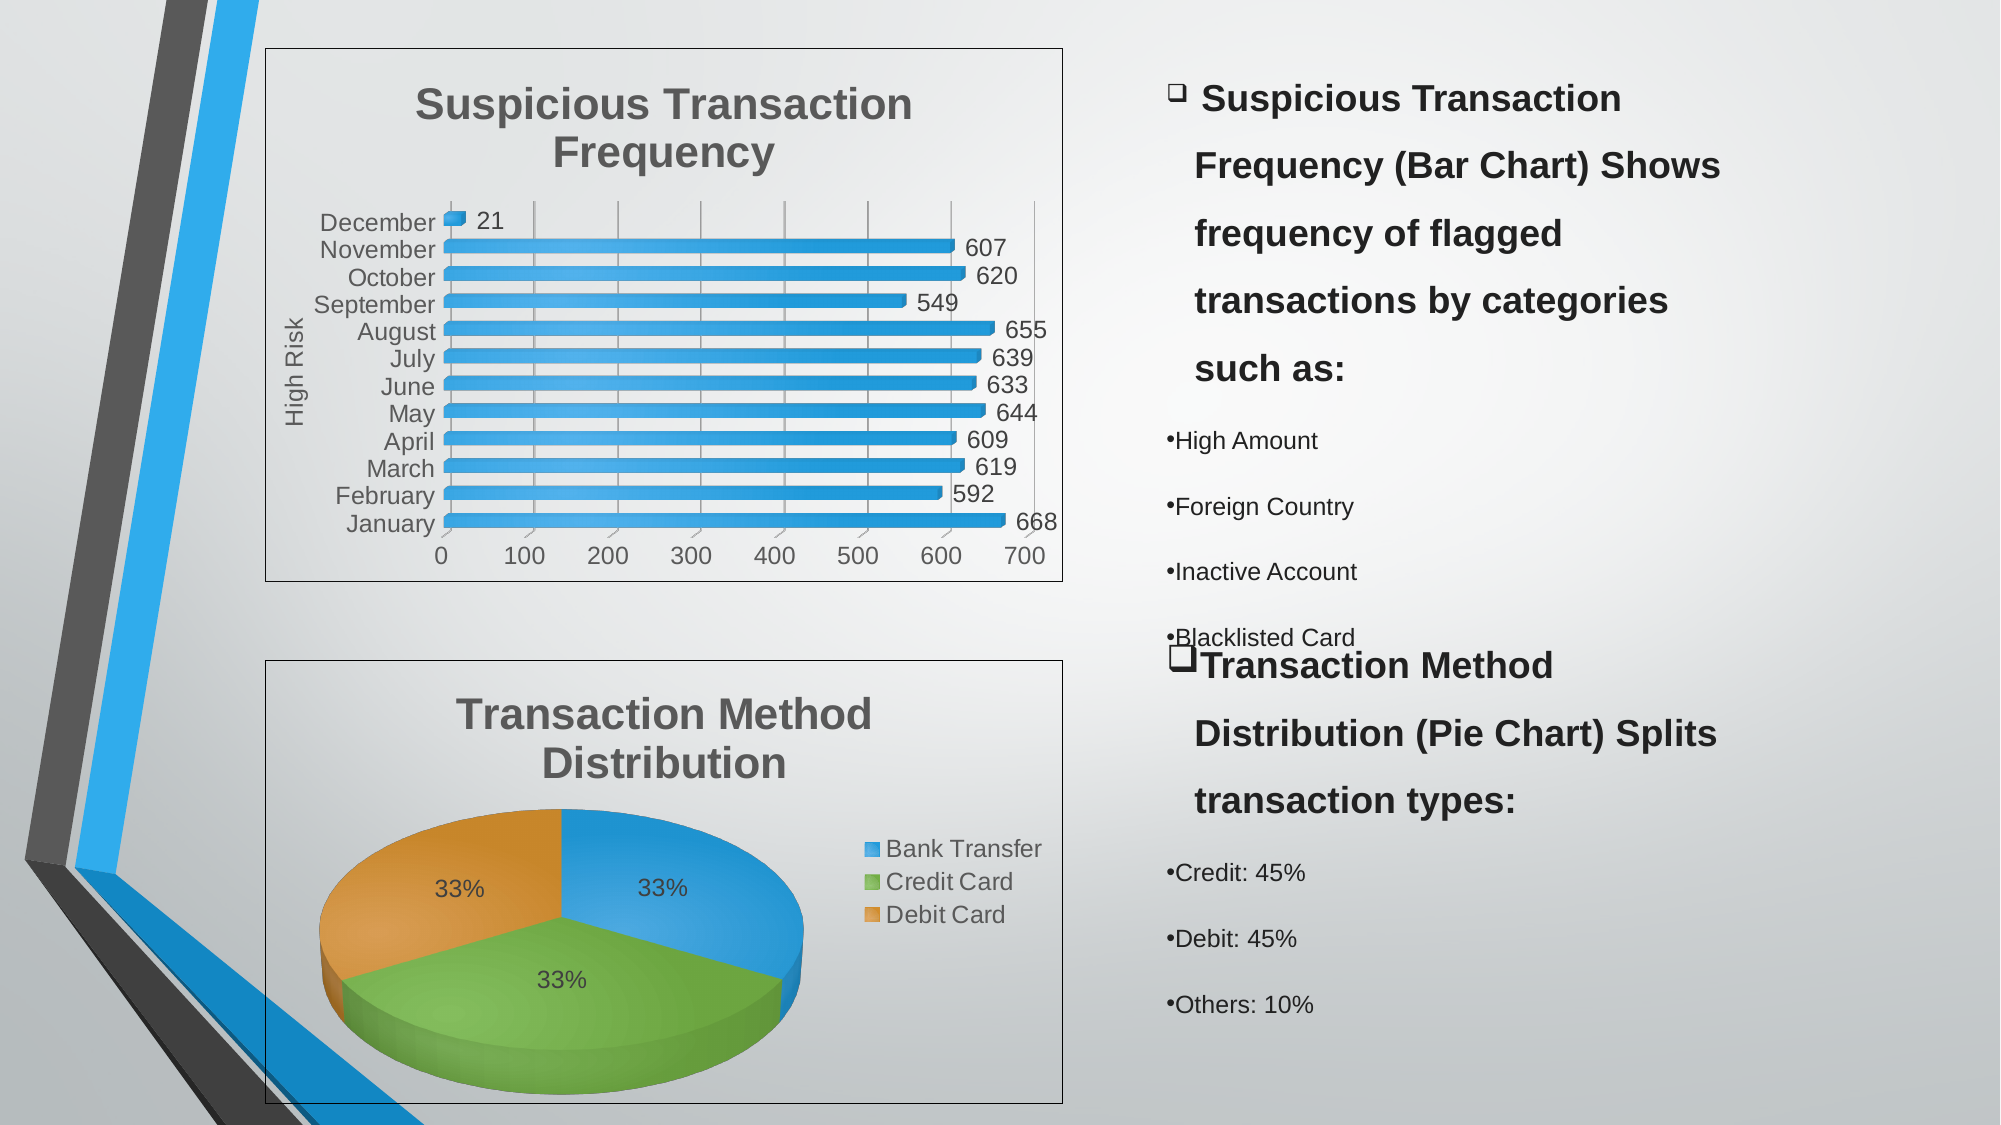

Suspicious Transaction Frequency (Bar Chart) Shows frequency of flagged transactions by categories such as:
High Amount
Foreign Country
Inactive Account
Blacklisted Card

[unsupported chart]

Transaction Method Distribution (Pie Chart) Splits transaction types:
Credit: 45%
Debit: 45%
Others: 10%

[unsupported chart]